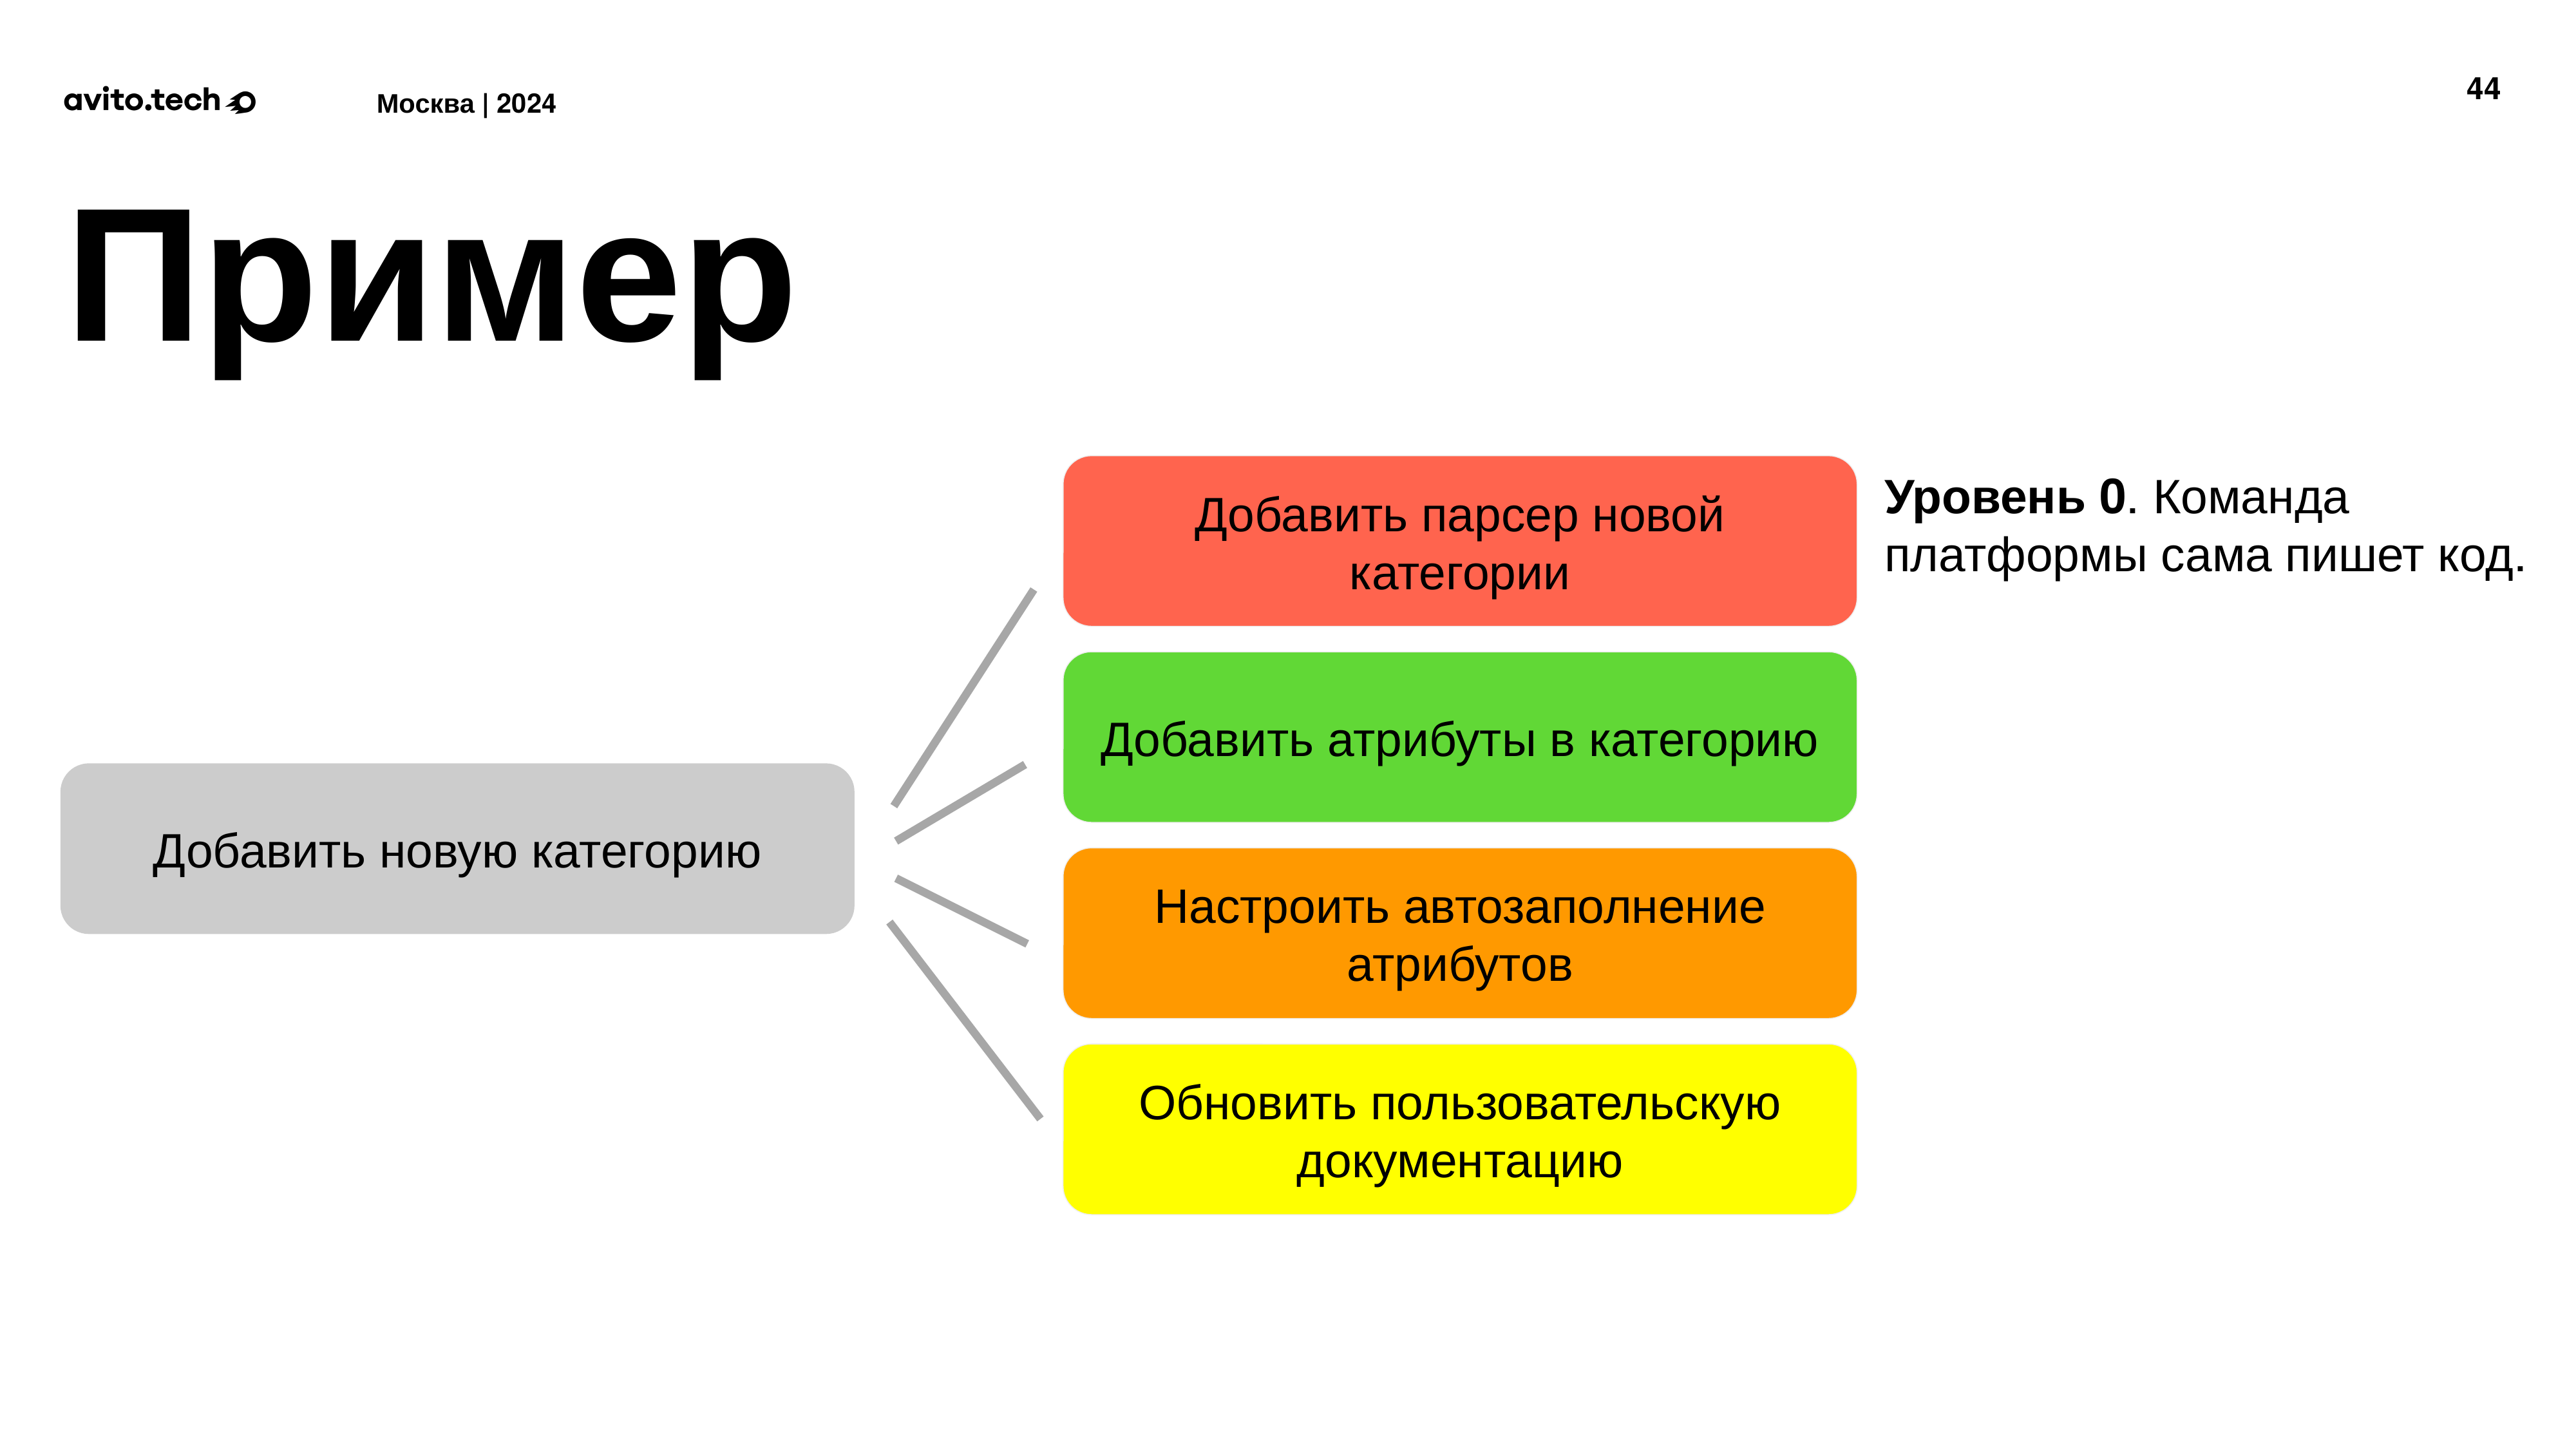

44
Пример
Уровень 0. Команда платформы сама пишет код.
Добавить парсер новой категории
Добавить атрибуты в категорию
Добавить новую категорию
Настроить автозаполнение атрибутов
Обновить пользовательскую документацию